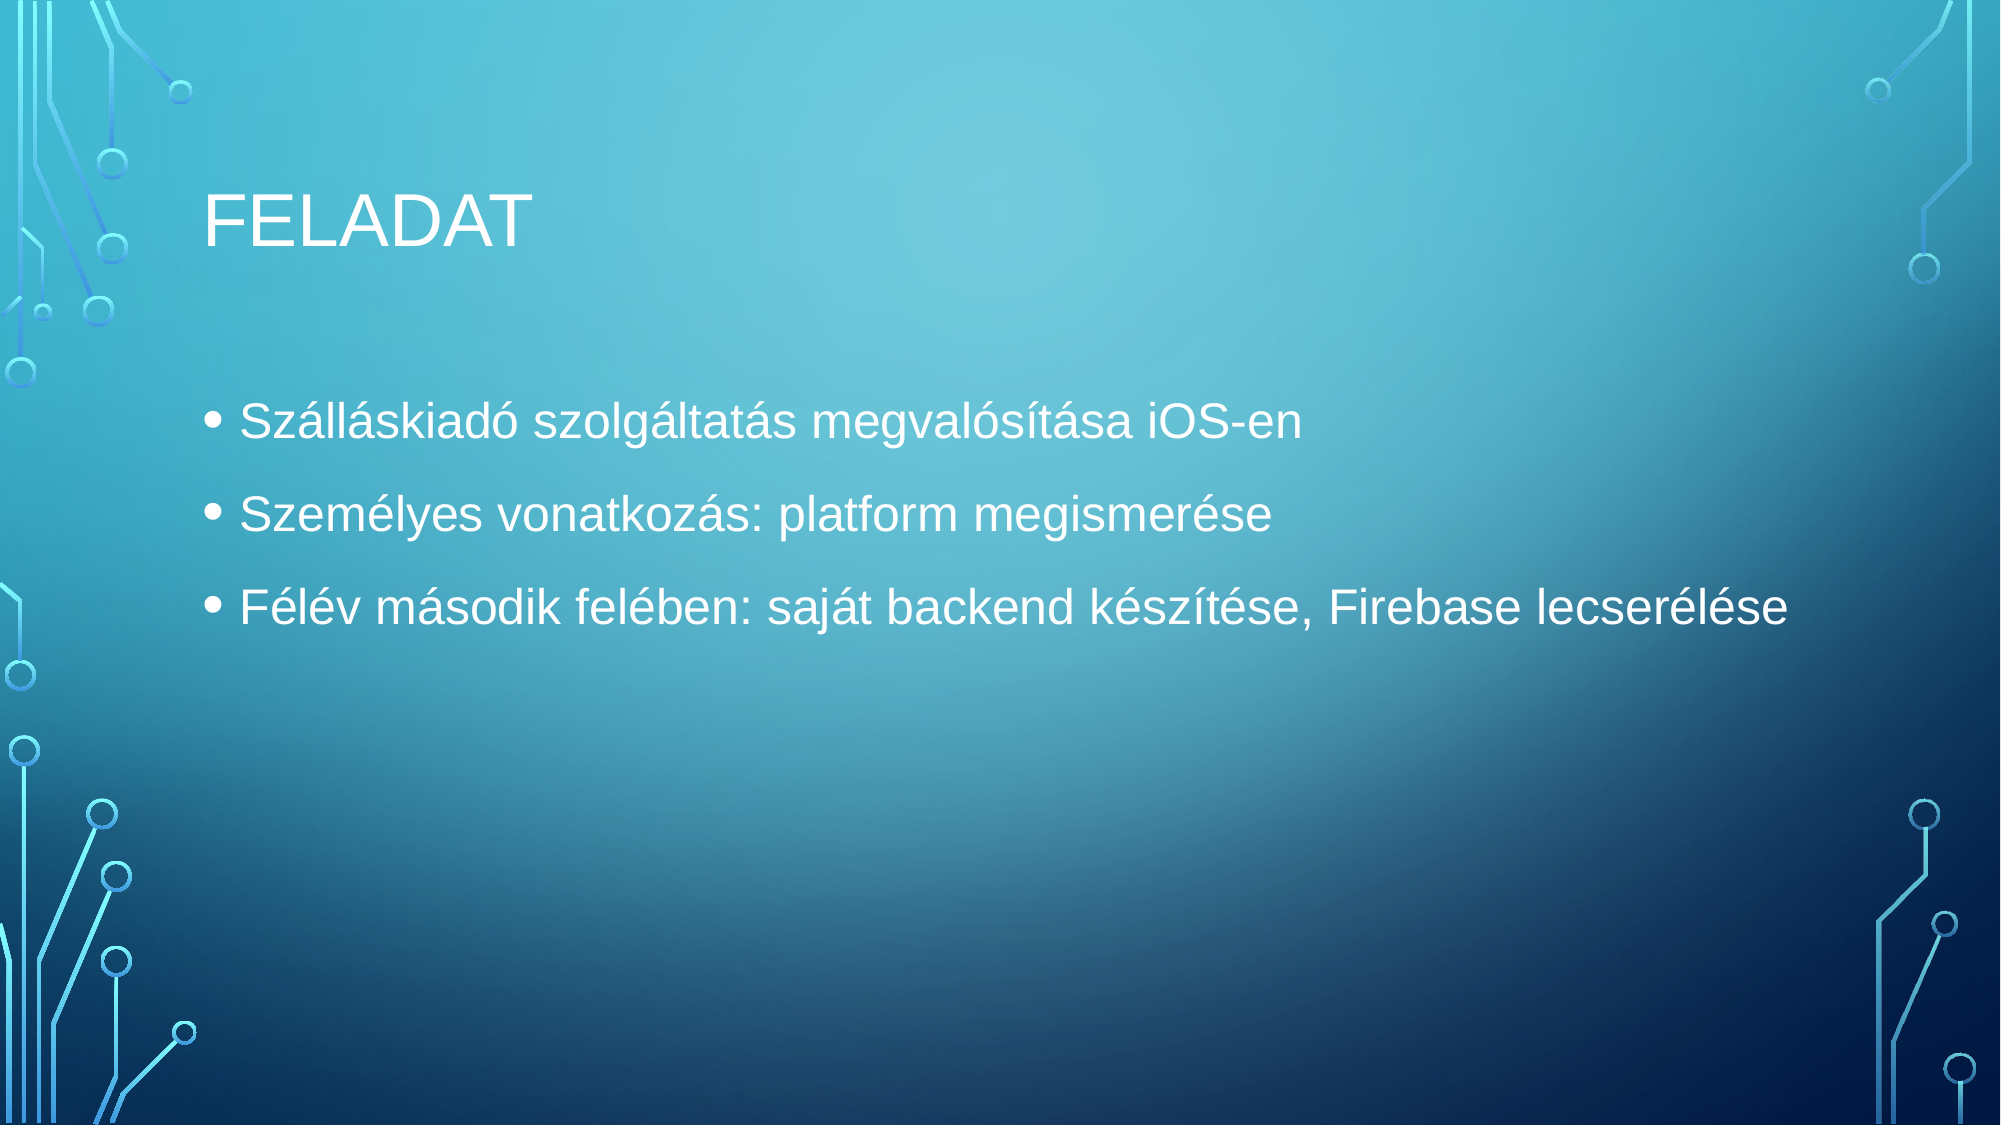

# feladat
Szálláskiadó szolgáltatás megvalósítása iOS-en
Személyes vonatkozás: platform megismerése
Félév második felében: saját backend készítése, Firebase lecserélése